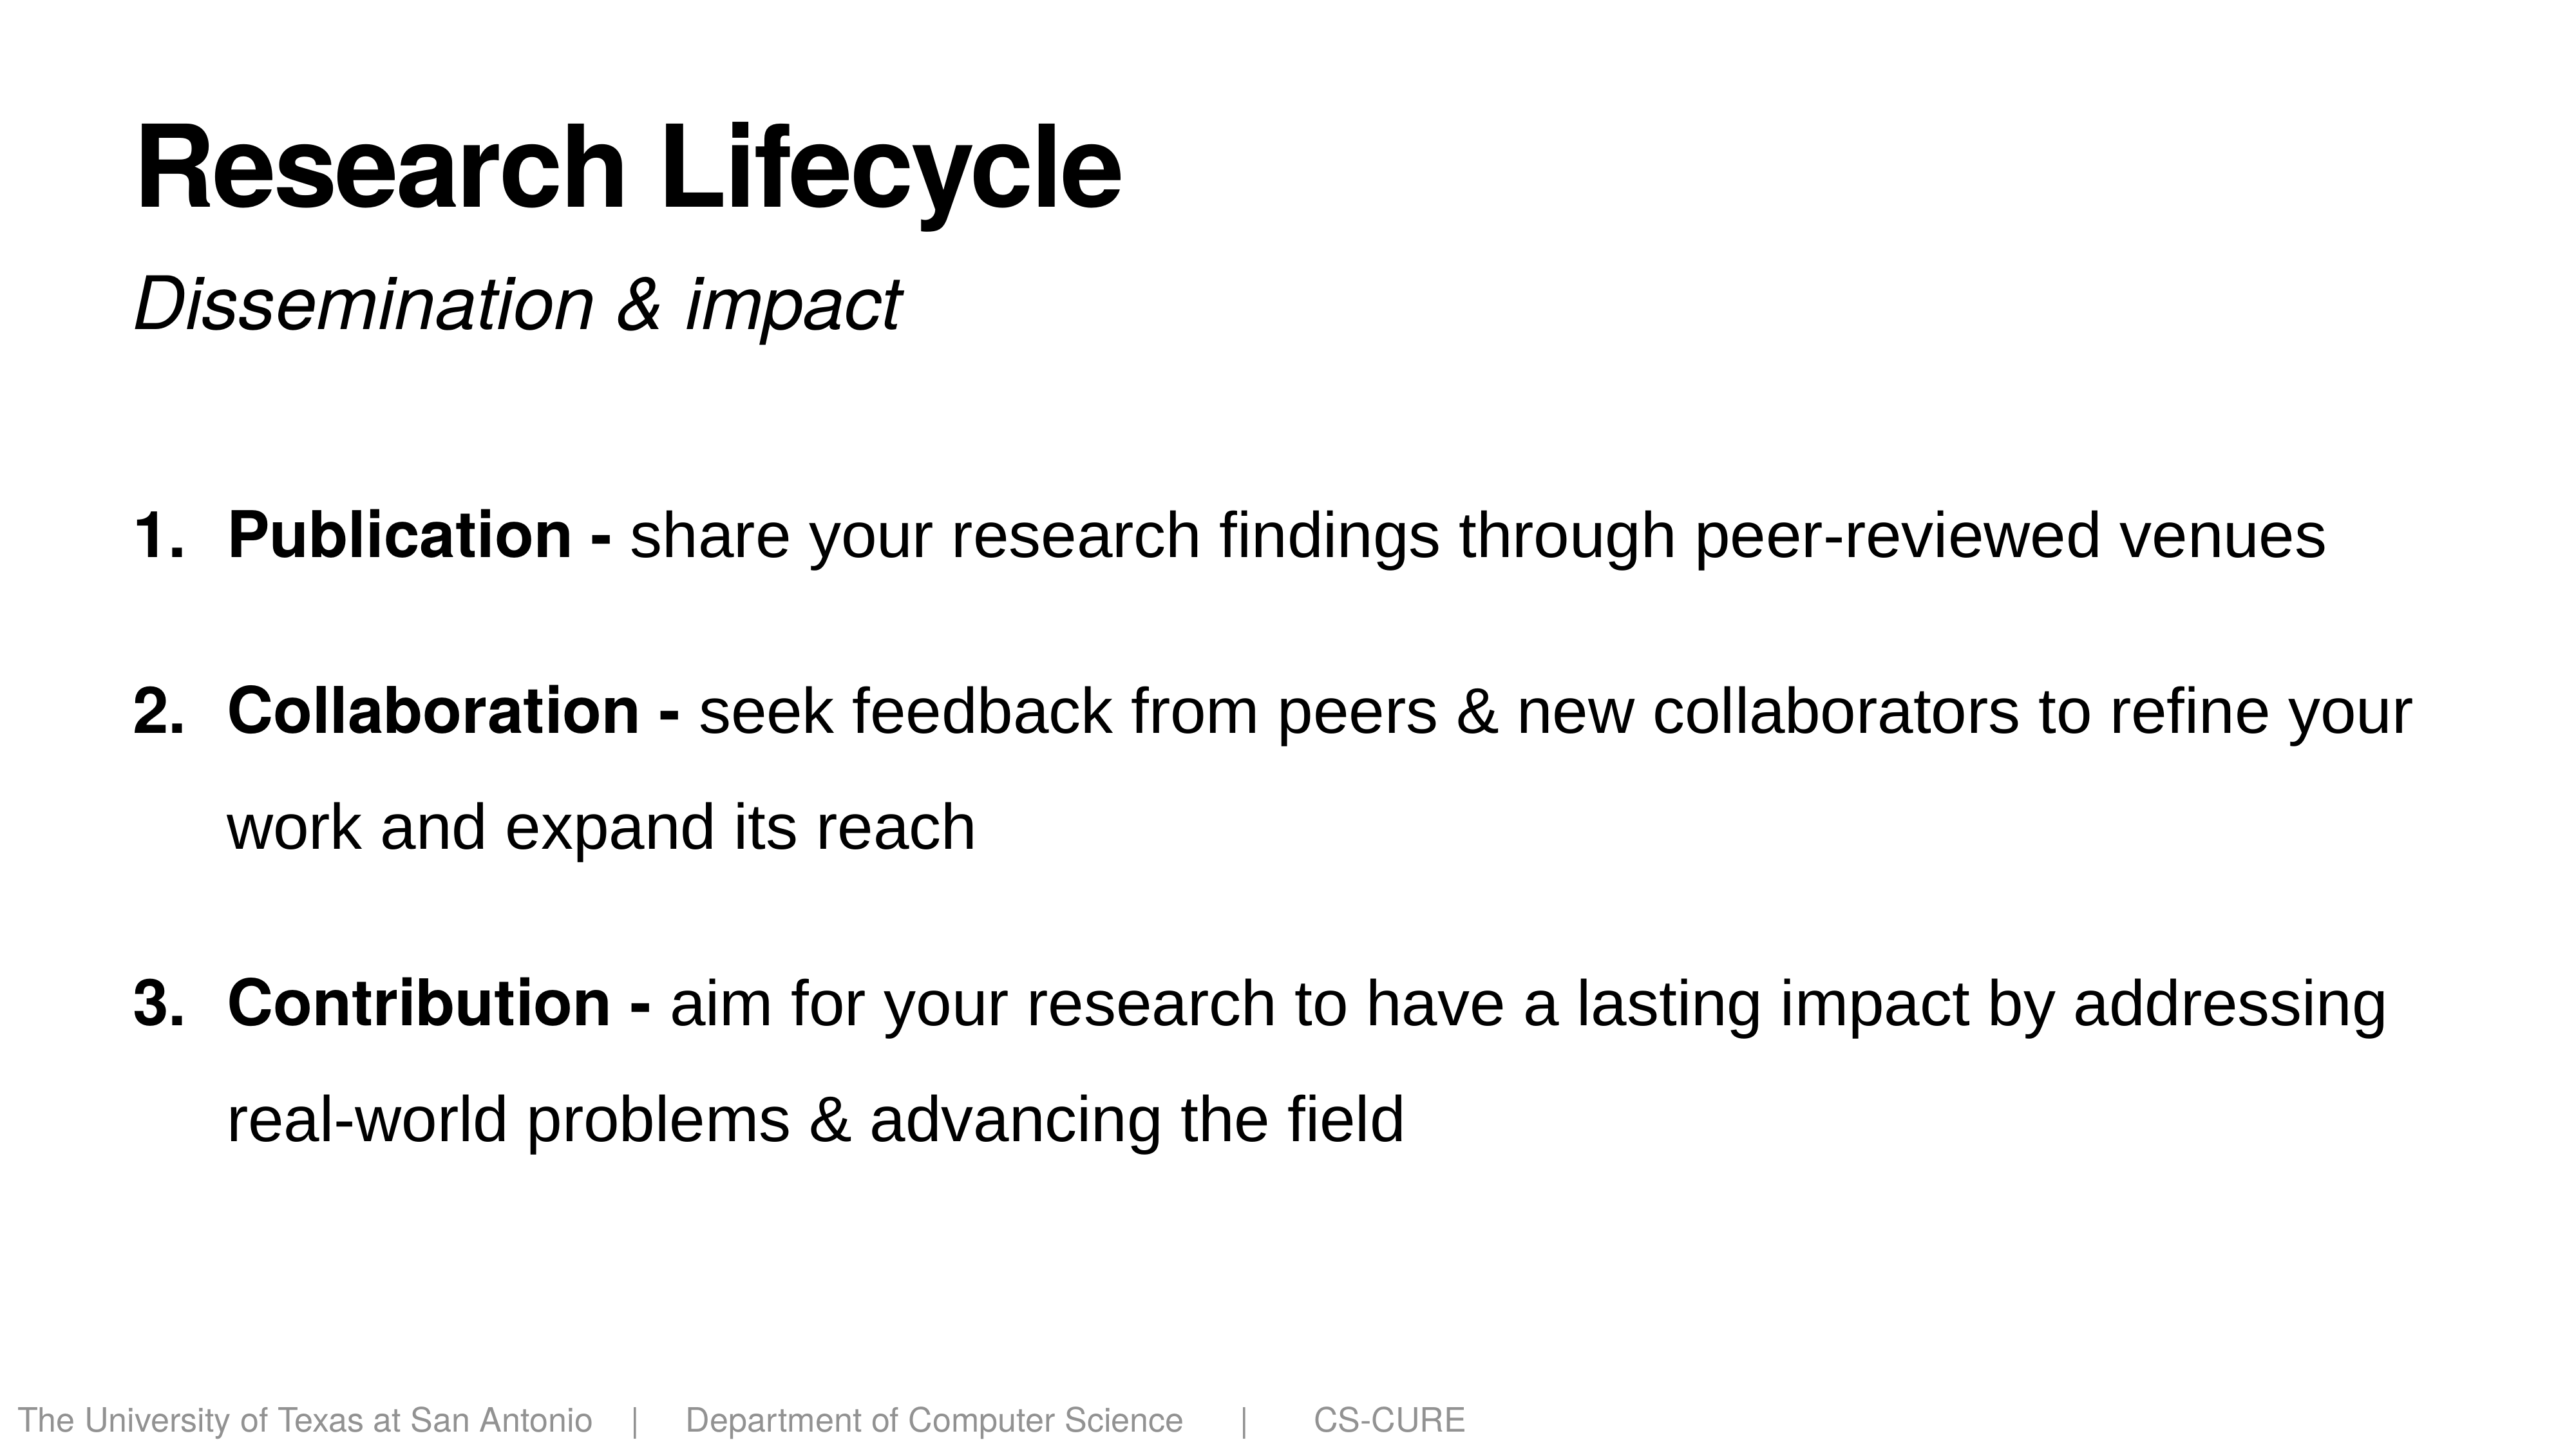

# Research Lifecycle
Dissemination & impact
Publication - share your research findings through peer-reviewed venues
Collaboration - seek feedback from peers & new collaborators to refine your work and expand its reach
Contribution - aim for your research to have a lasting impact by addressing real-world problems & advancing the field
22